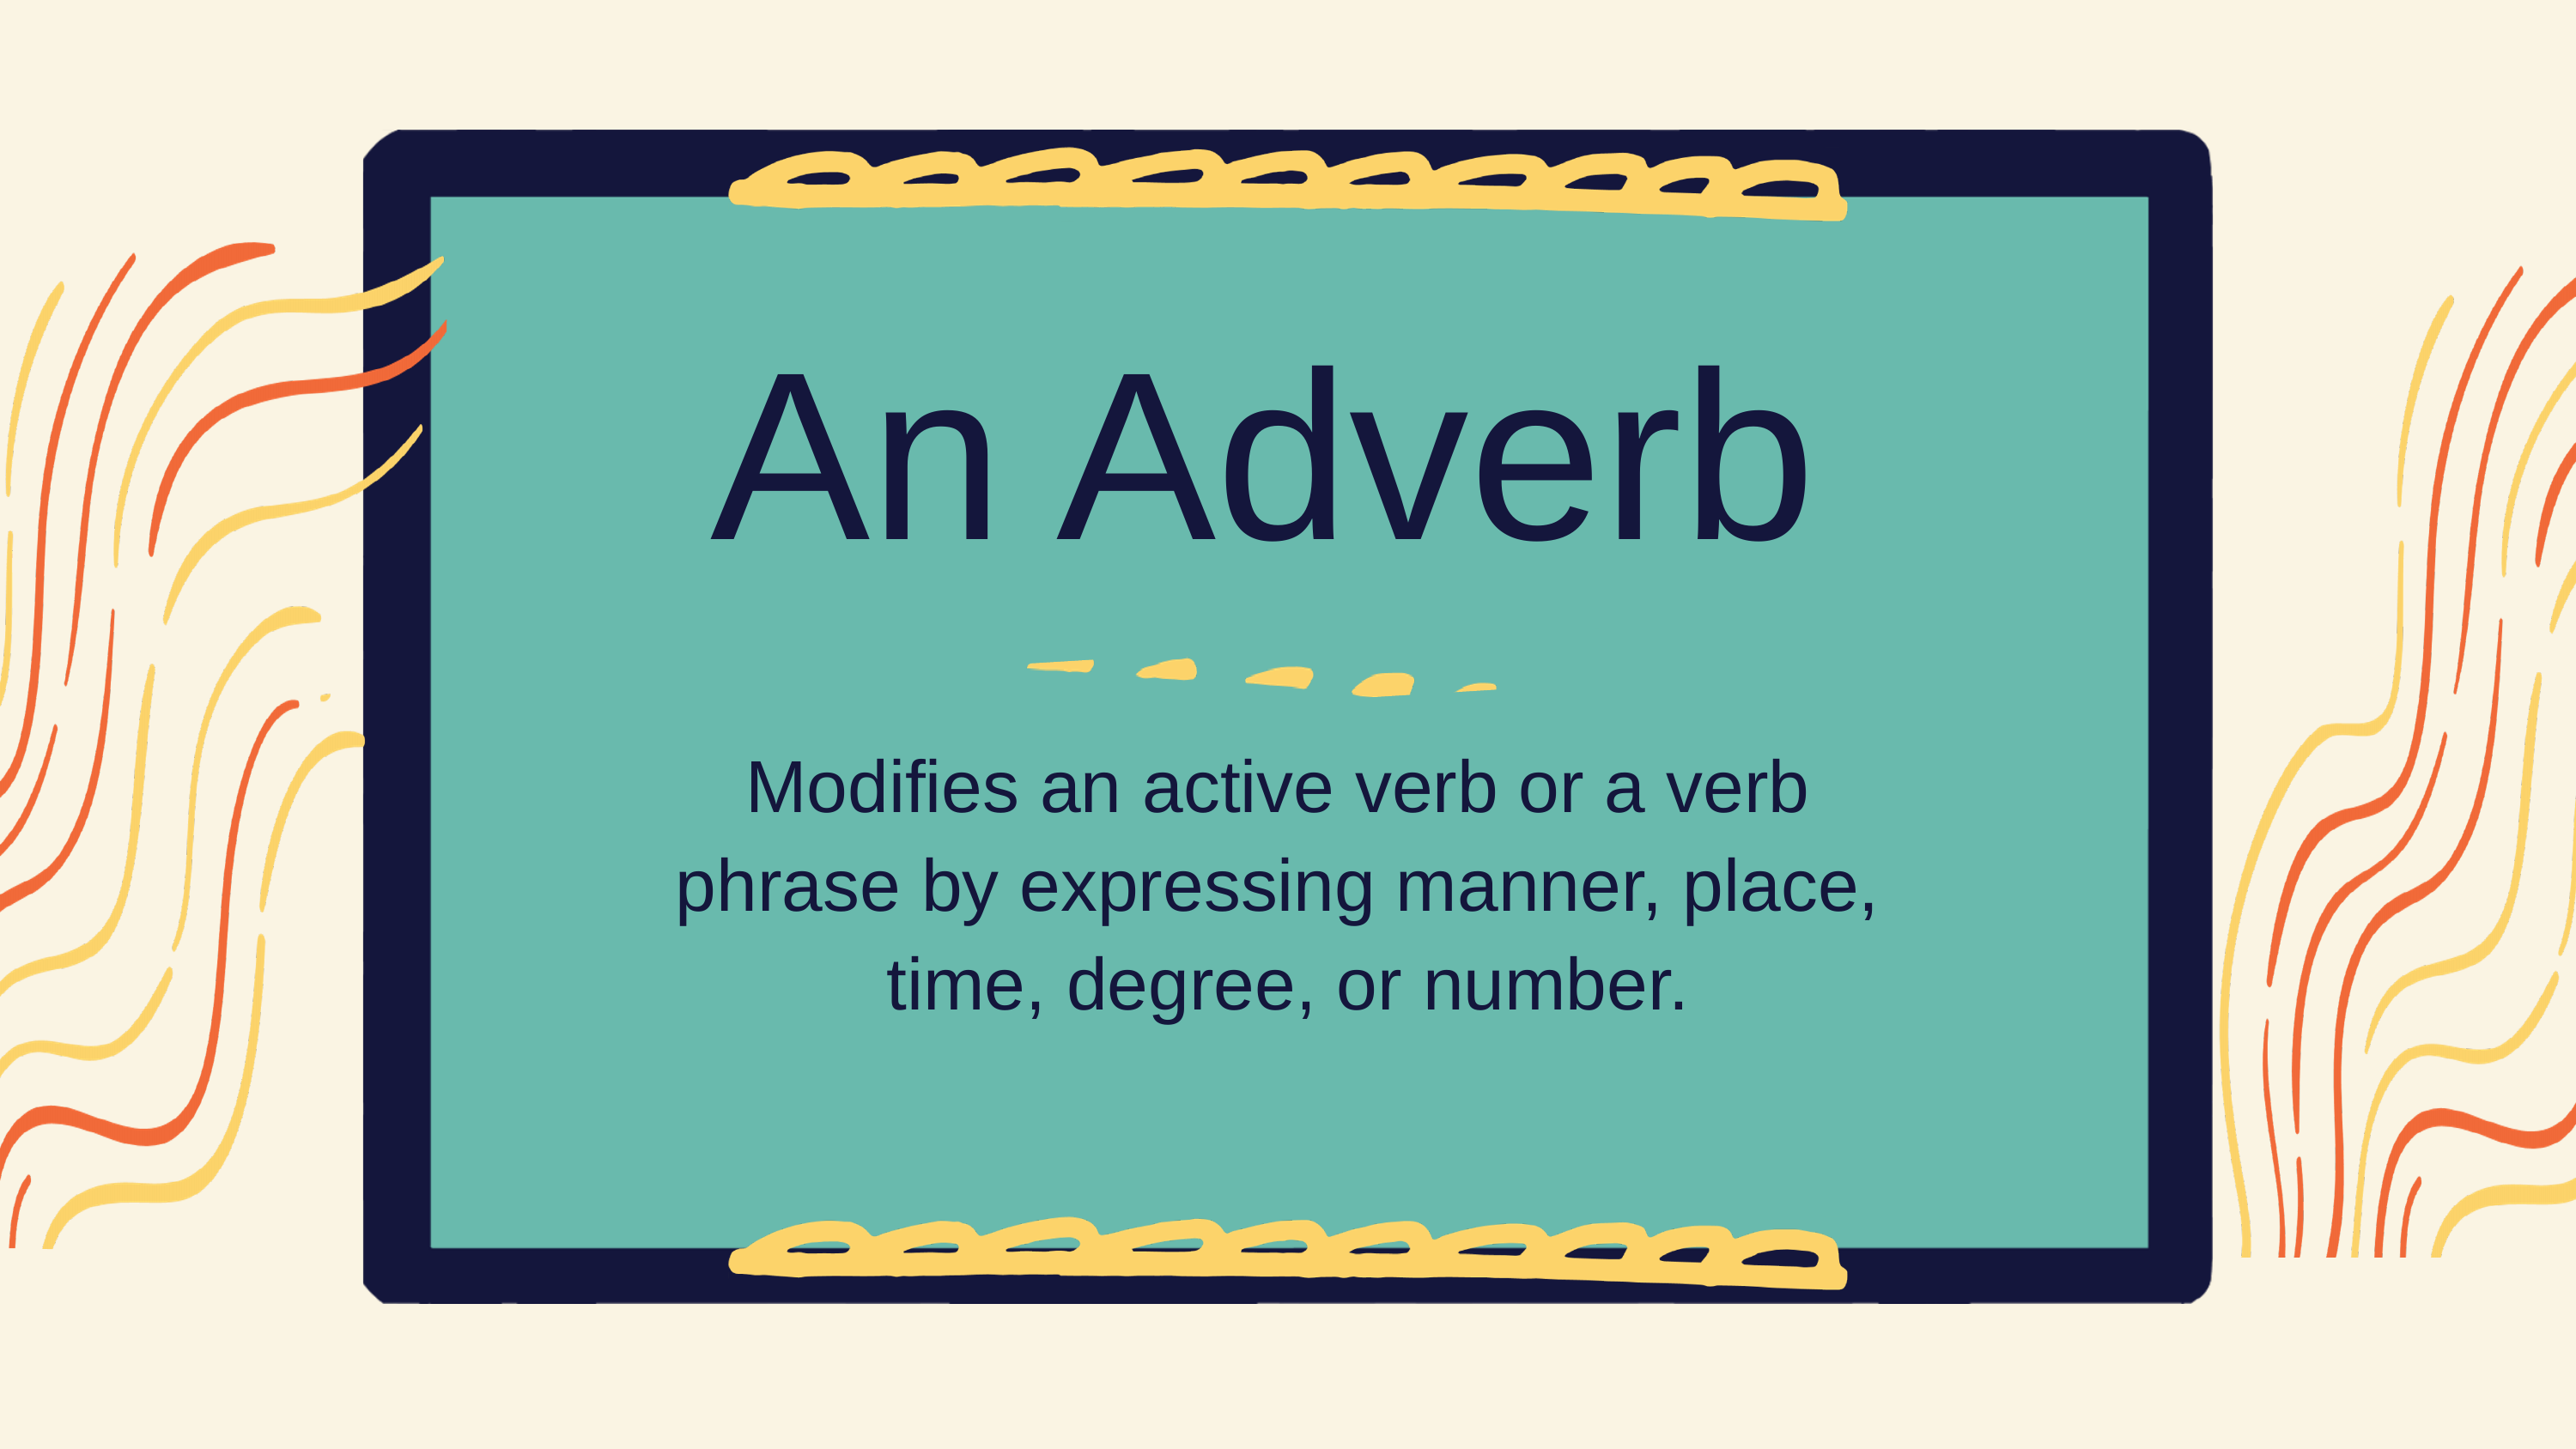

An Adverb

Modifies an active verb or a verb
phrase by expressing manner, place,
time, degree, or number.